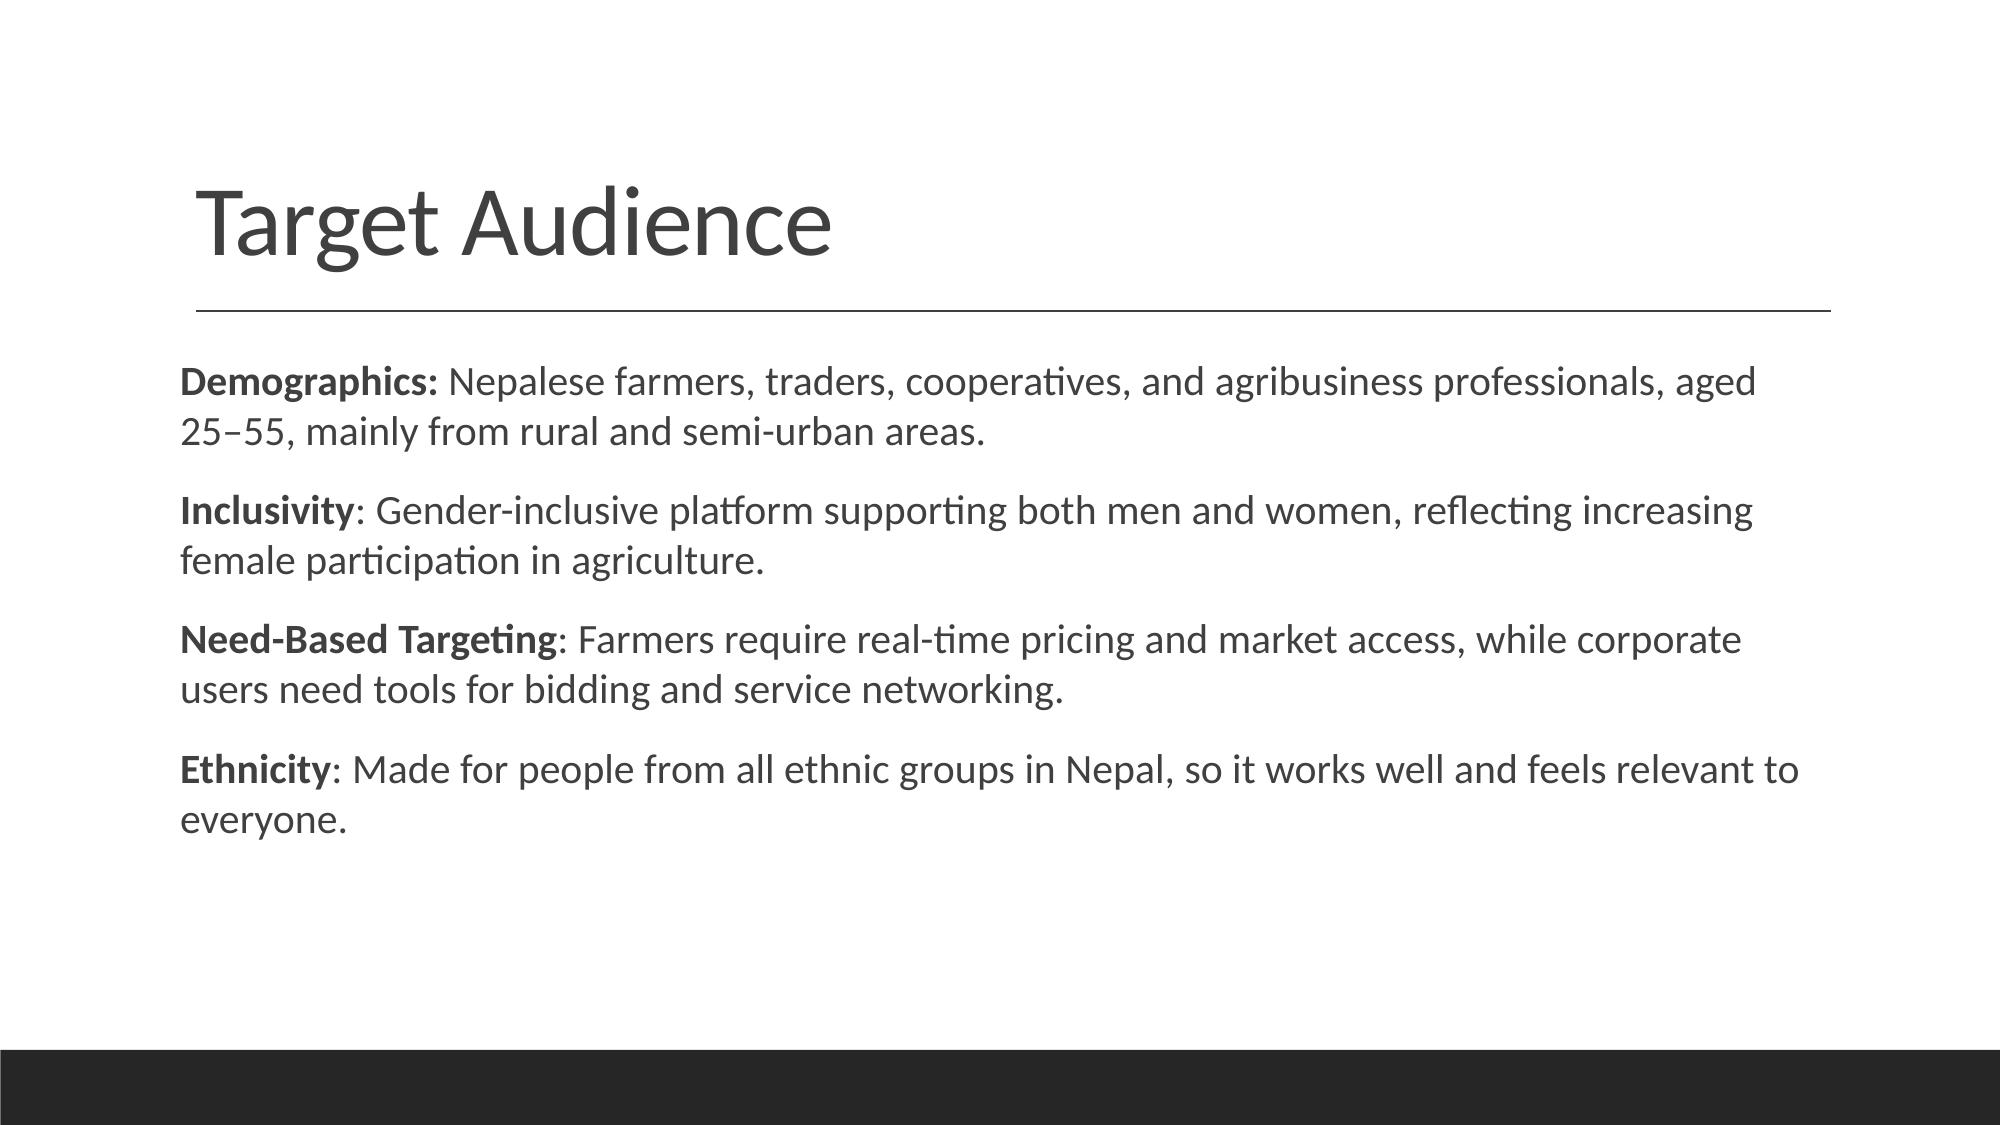

# Target Audience
Demographics: Nepalese farmers, traders, cooperatives, and agribusiness professionals, aged 25–55, mainly from rural and semi-urban areas.
Inclusivity: Gender-inclusive platform supporting both men and women, reflecting increasing female participation in agriculture.
Need-Based Targeting: Farmers require real-time pricing and market access, while corporate users need tools for bidding and service networking.
Ethnicity: Made for people from all ethnic groups in Nepal, so it works well and feels relevant to everyone.